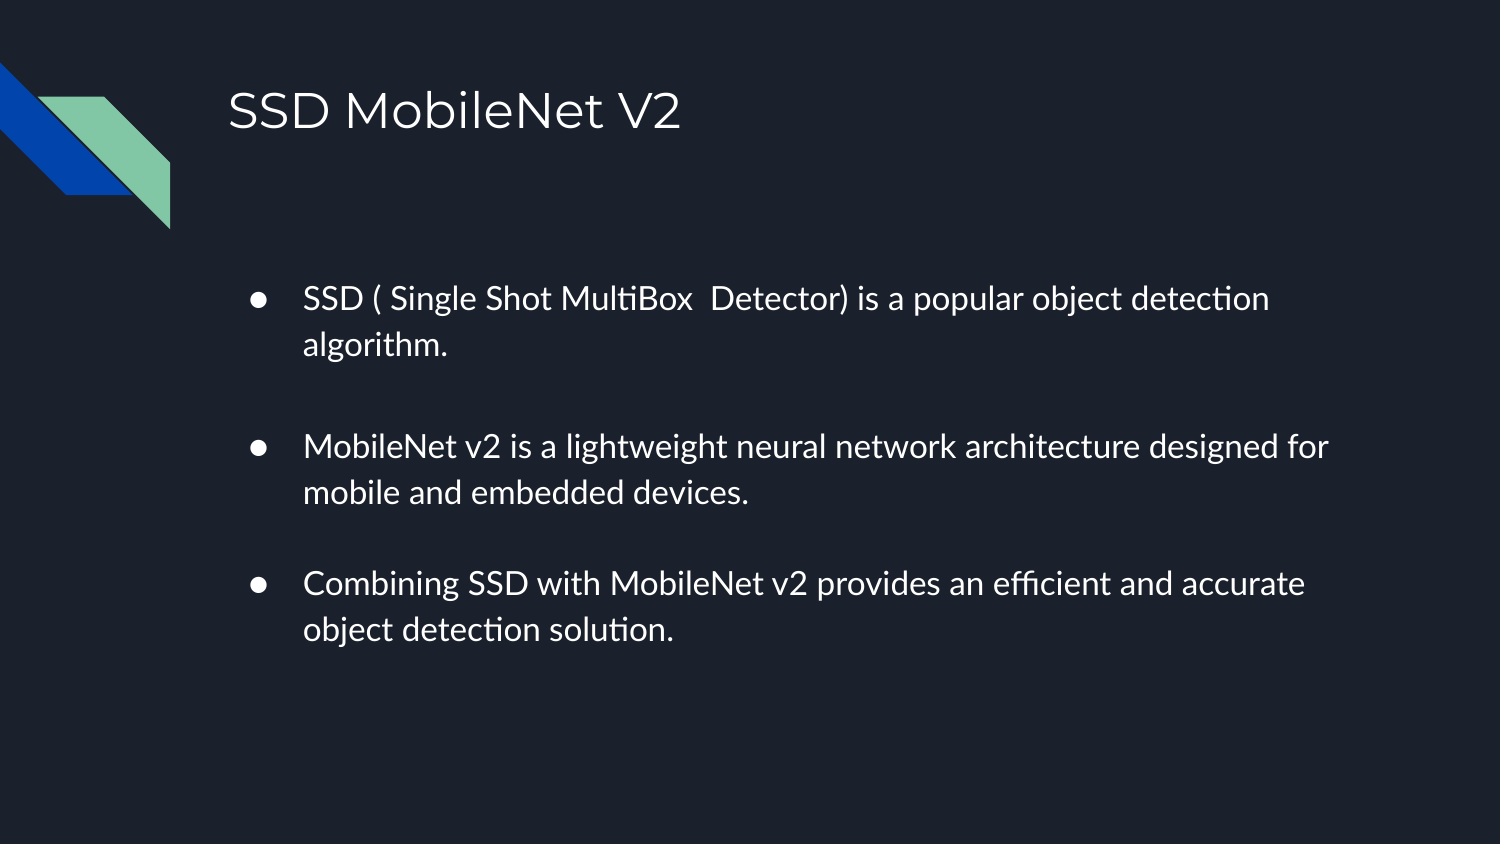

# SSD MobileNet V2
SSD ( Single Shot MultiBox  Detector) is a popular object detection algorithm.

MobileNet v2 is a lightweight neural network architecture designed for mobile and embedded devices.

Combining SSD with MobileNet v2 provides an efficient and accurate object detection solution.